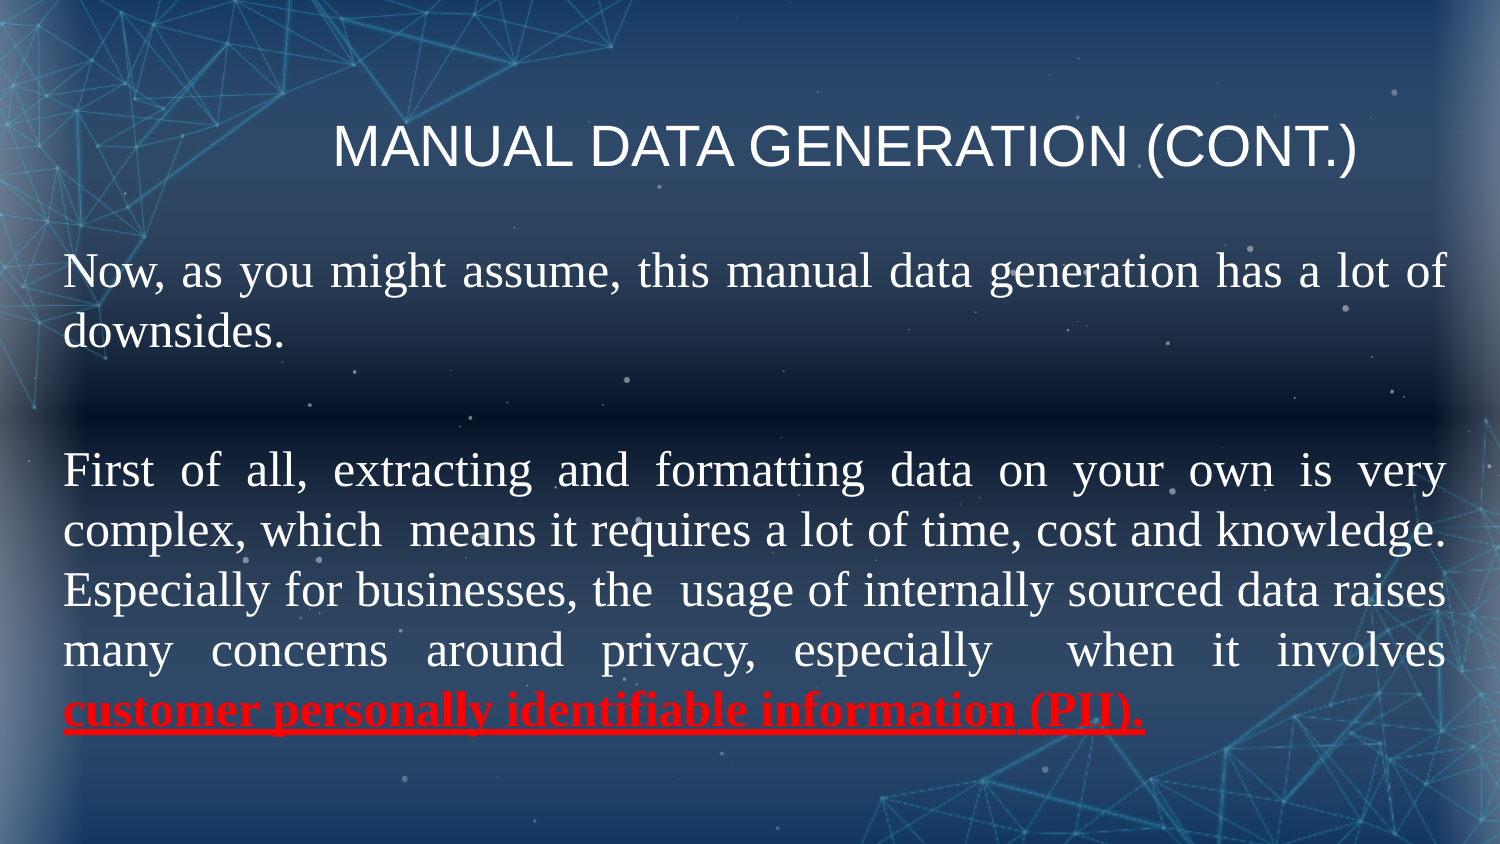

# MANUAL DATA GENERATION (CONT.)
Now, as you might assume, this manual data generation has a lot of downsides.

First of all, extracting and formatting data on your own is very complex, which  means it requires a lot of time, cost and knowledge. Especially for businesses, the  usage of internally sourced data raises many concerns around privacy, especially  when it involves customer personally identifiable information (PII).